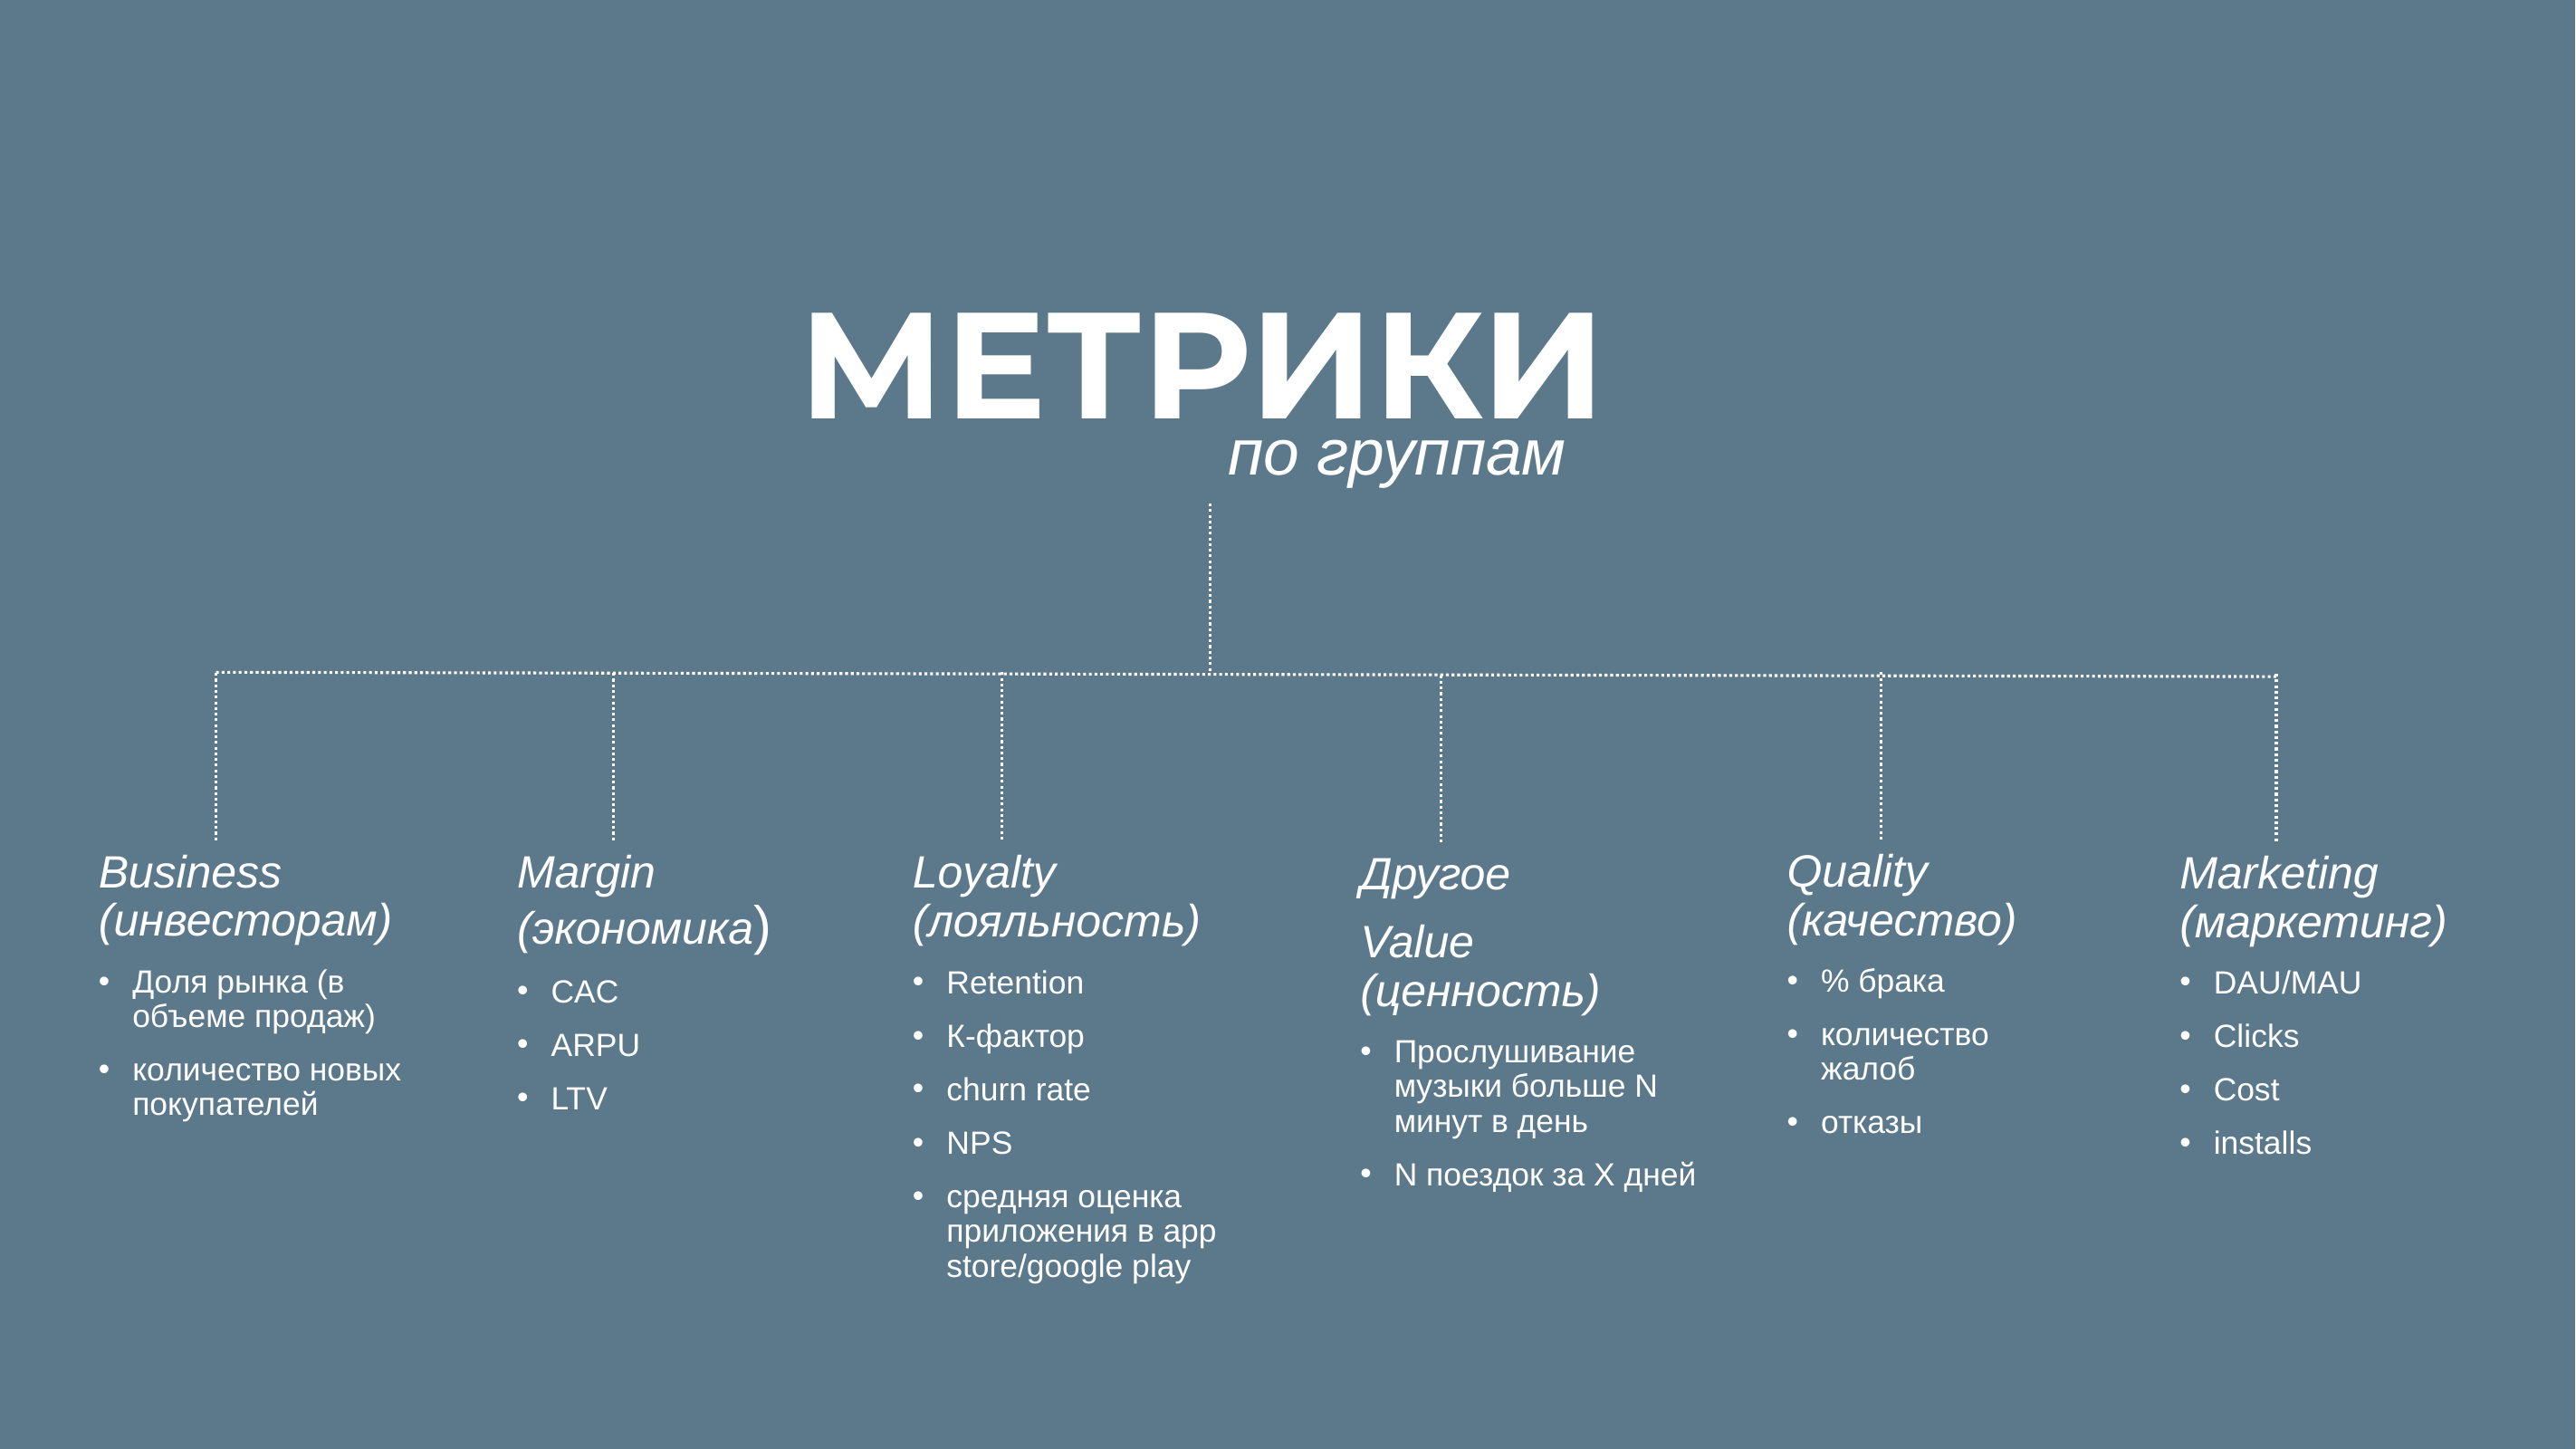

МЕТРИКИ

по группам
Quality (качество)
% брака
количество жалоб
отказы
Business (инвесторам)
Доля рынка (в объеме продаж)
количество новых покупателей

Margin (экономика)
CAC
ARPU
LTV
Loyalty (лояльность)
Retention
К-фактор
churn rate
NPS
средняя оценка приложения в app store/google play
Marketing (маркетинг)
DAU/MAU
Clicks
Cost
installs
Другое
Value (ценность)
Прослушивание музыки больше N минут в день
N поездок за Х дней